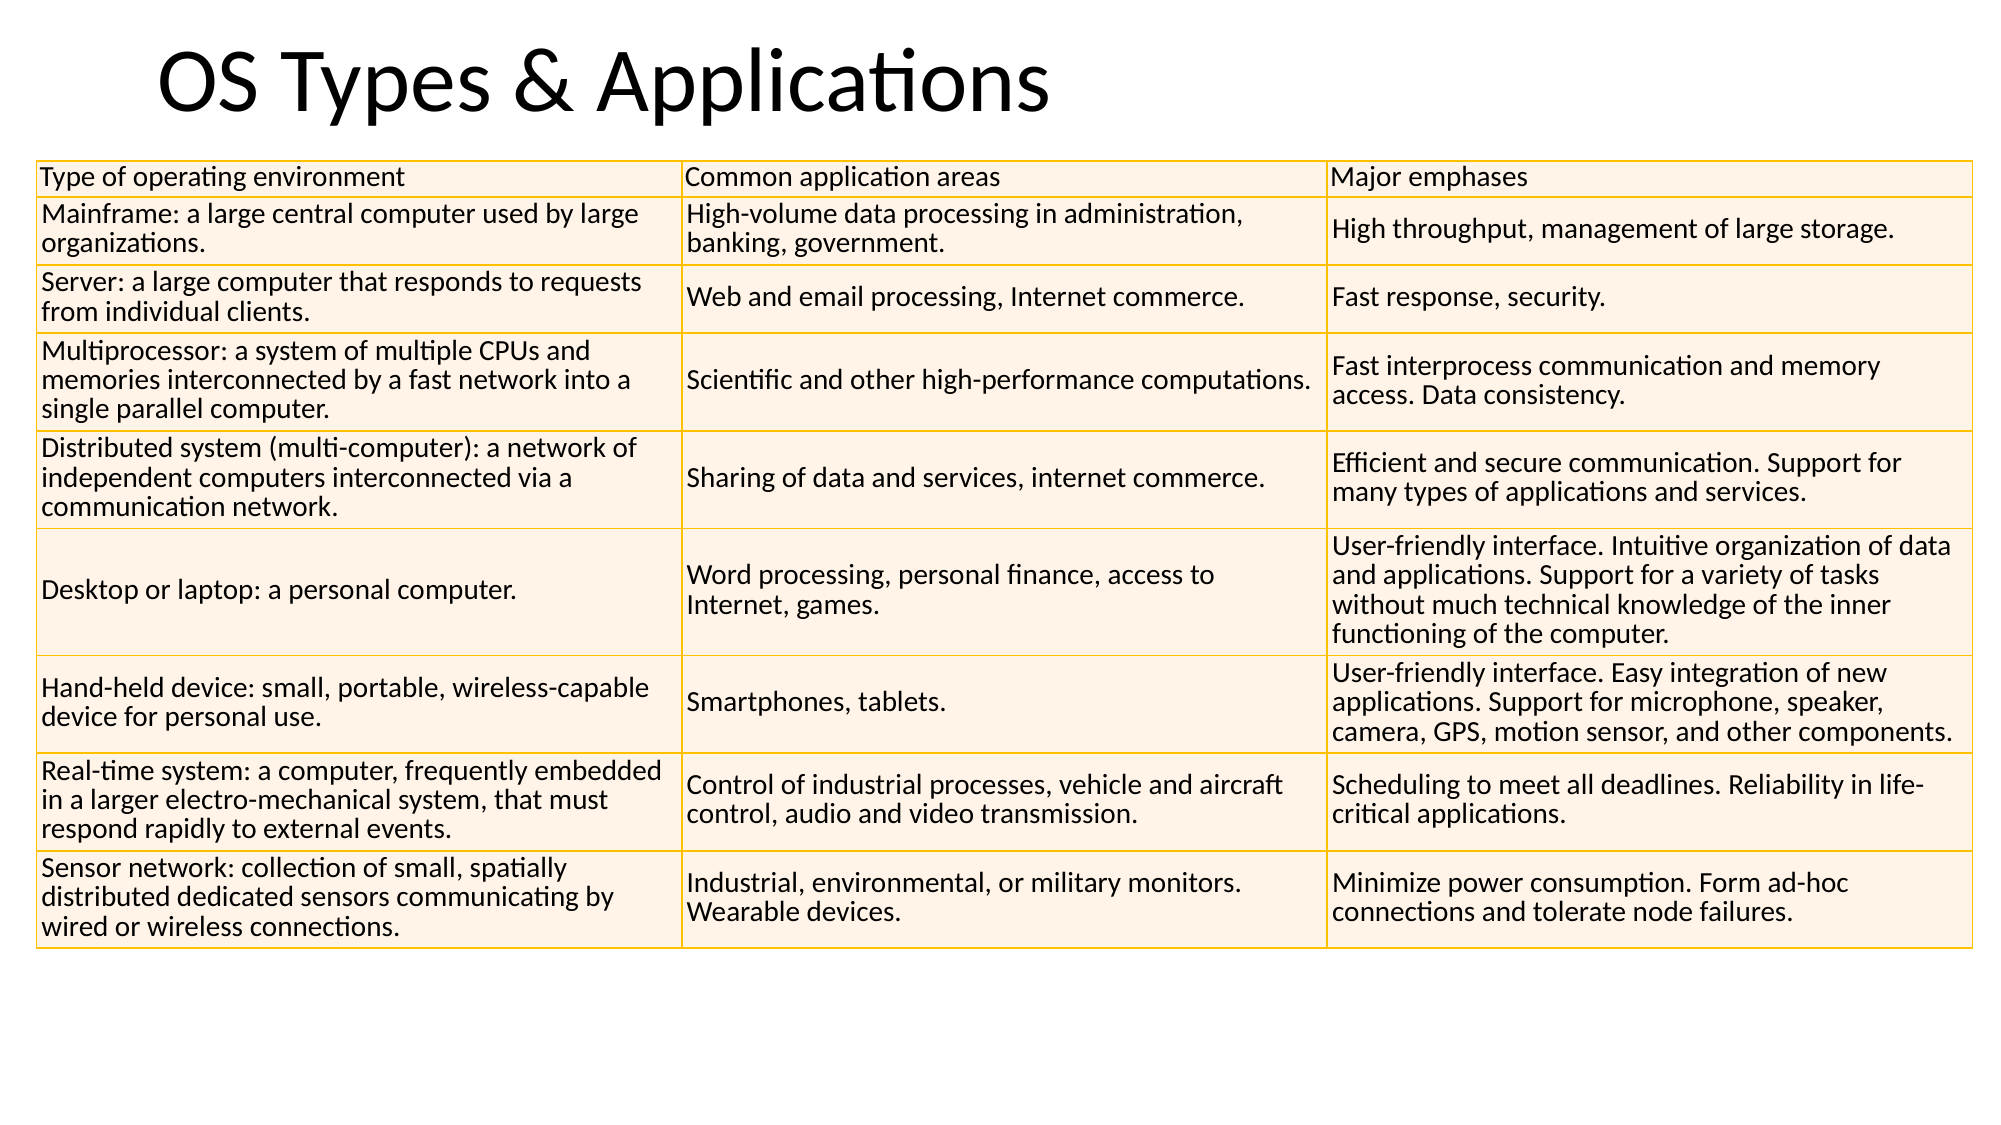

# OS Types & Applications
| Type of operating environment | Common application areas | Major emphases |
| --- | --- | --- |
| Mainframe: a large central computer used by large organizations. | High-volume data processing in administration, banking, government. | High throughput, management of large storage. |
| Server: a large computer that responds to requests from individual clients. | Web and email processing, Internet commerce. | Fast response, security. |
| Multiprocessor: a system of multiple CPUs and memories interconnected by a fast network into a single parallel computer. | Scientific and other high-performance computations. | Fast interprocess communication and memory access. Data consistency. |
| Distributed system (multi-computer): a network of independent computers interconnected via a communication network. | Sharing of data and services, internet commerce. | Efficient and secure communication. Support for many types of applications and services. |
| Desktop or laptop: a personal computer. | Word processing, personal finance, access to Internet, games. | User-friendly interface. Intuitive organization of data and applications. Support for a variety of tasks without much technical knowledge of the inner functioning of the computer. |
| Hand-held device: small, portable, wireless-capable device for personal use. | Smartphones, tablets. | User-friendly interface. Easy integration of new applications. Support for microphone, speaker, camera, GPS, motion sensor, and other components. |
| Real-time system: a computer, frequently embedded in a larger electro-mechanical system, that must respond rapidly to external events. | Control of industrial processes, vehicle and aircraft control, audio and video transmission. | Scheduling to meet all deadlines. Reliability in life-critical applications. |
| Sensor network: collection of small, spatially distributed dedicated sensors communicating by wired or wireless connections. | Industrial, environmental, or military monitors. Wearable devices. | Minimize power consumption. Form ad-hoc connections and tolerate node failures. |